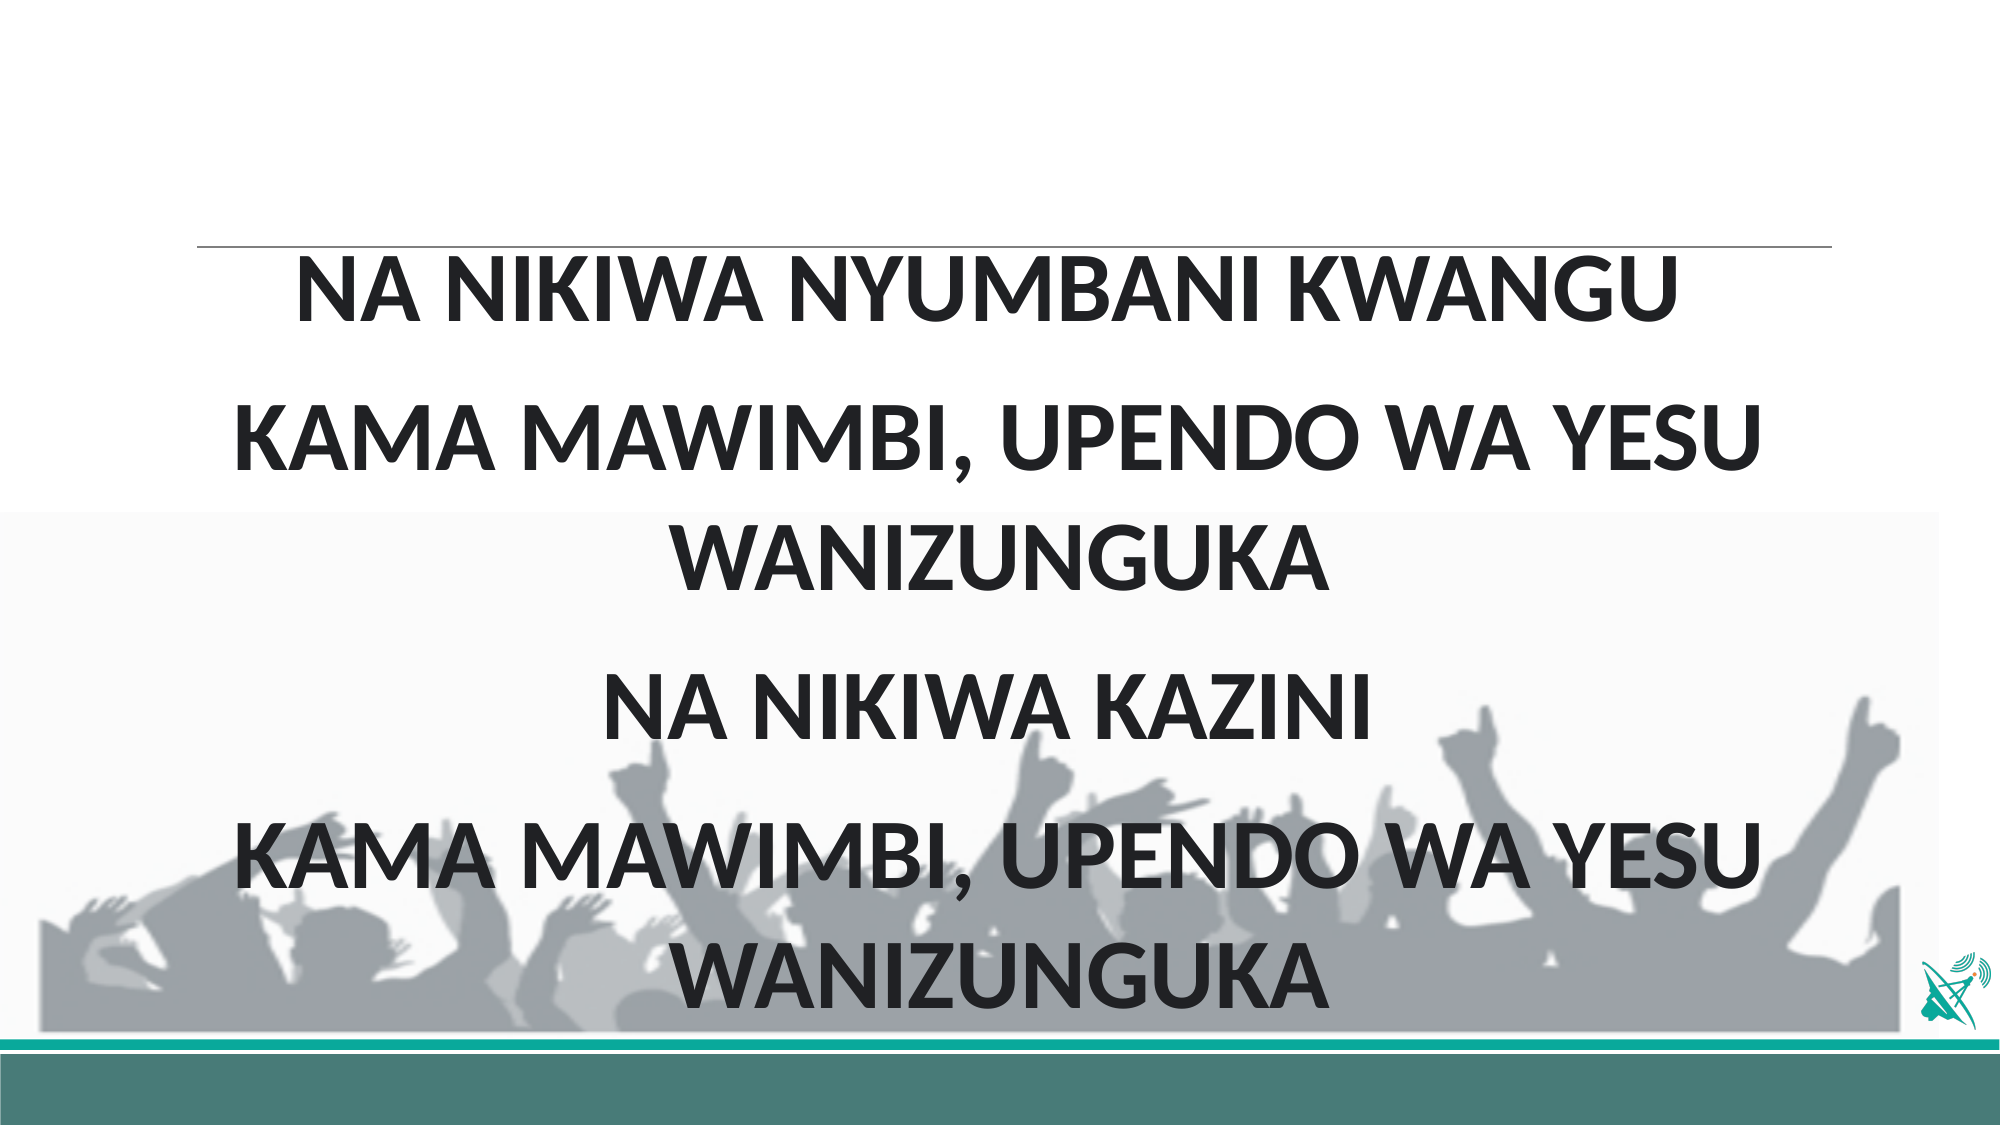

NA NIKIWA NYUMBANI KWANGU
KAMA MAWIMBI, UPENDO WA YESU WANIZUNGUKA
NA NIKIWA KAZINI
KAMA MAWIMBI, UPENDO WA YESU WANIZUNGUKA